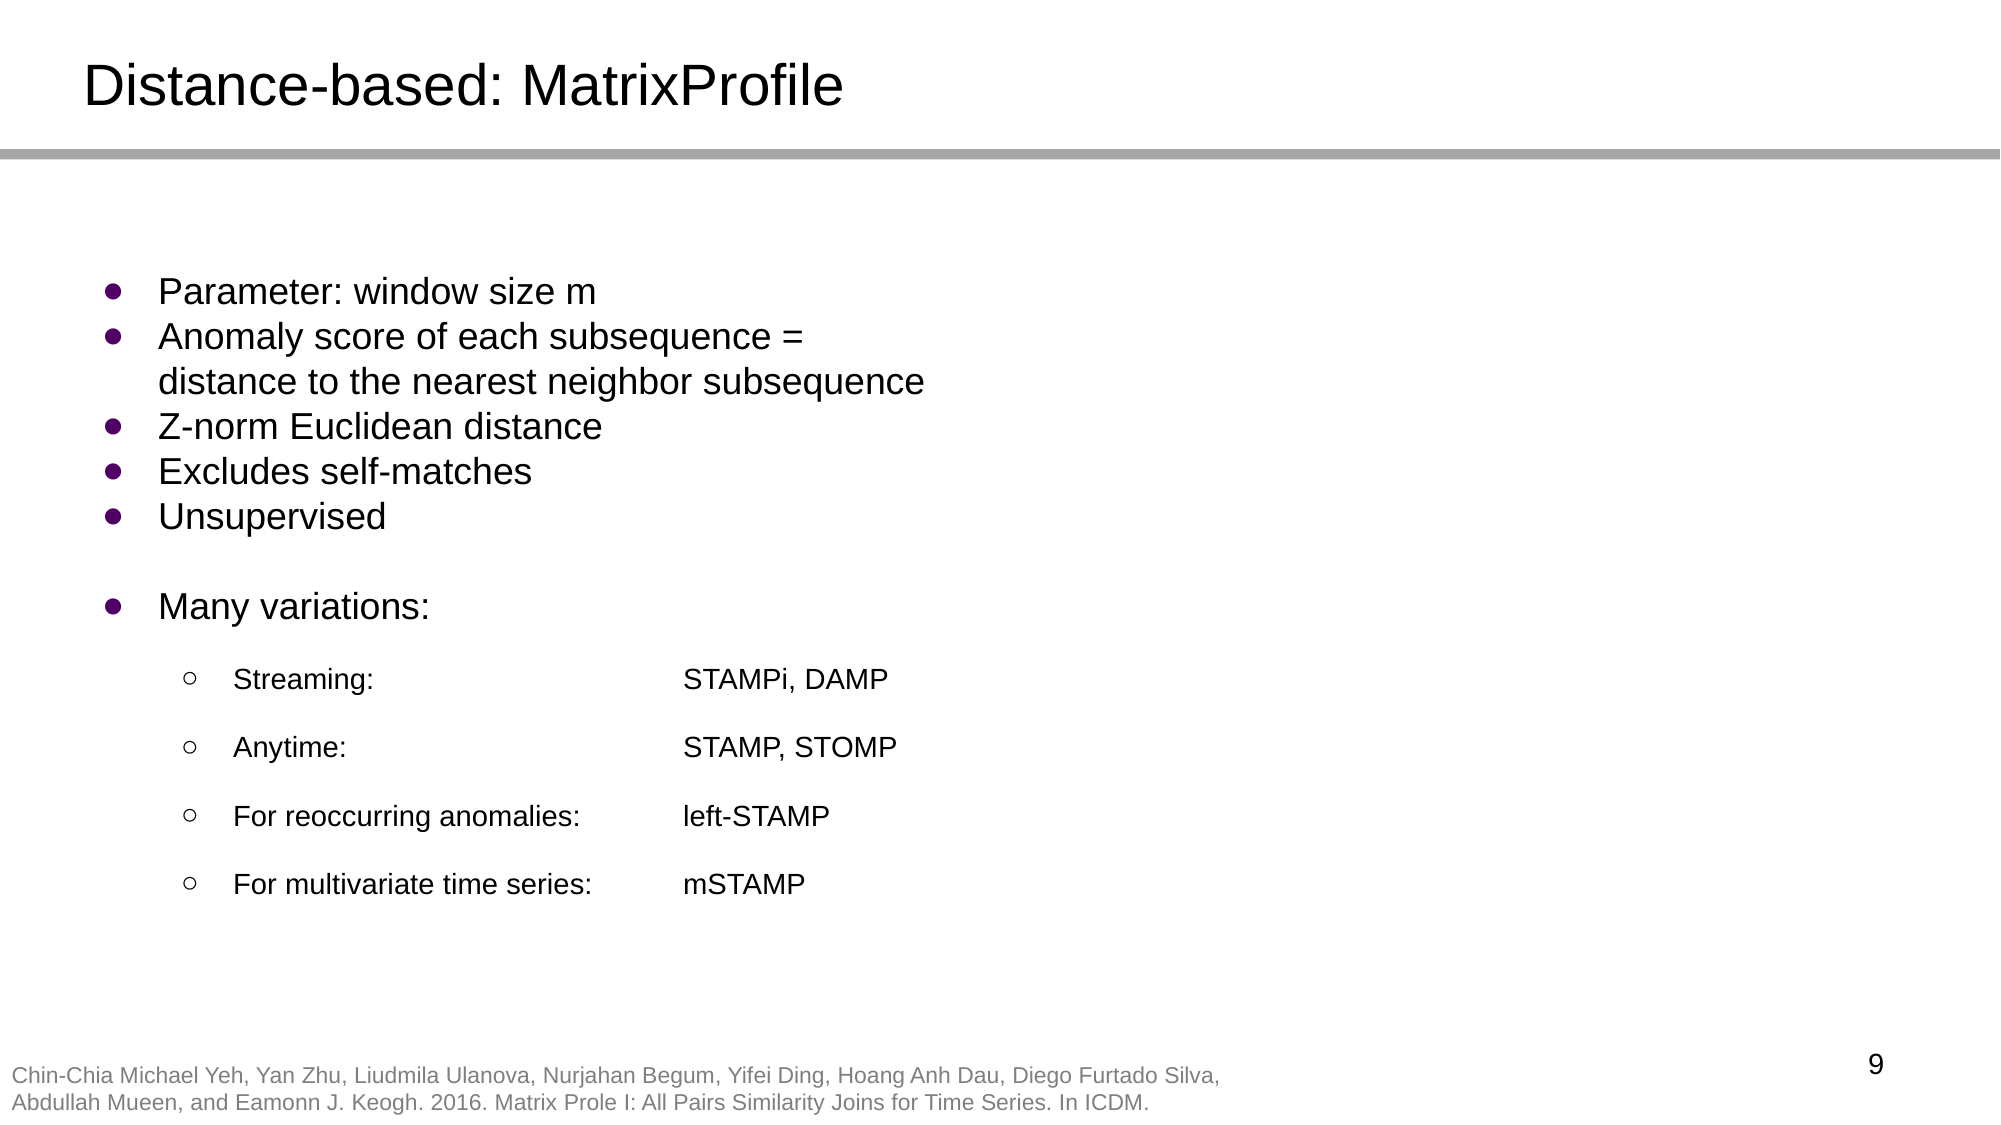

# Distance-based: MatrixProfile
Parameter: window size m
Anomaly score of each subsequence =
distance to the nearest neighbor subsequence
Z-norm Euclidean distance
Excludes self-matches
Unsupervised

Many variations:
Streaming:			STAMPi, DAMP
Anytime:			STAMP, STOMP
For reoccurring anomalies:	left-STAMP
For multivariate time series:	mSTAMP
9
Chin-Chia Michael Yeh, Yan Zhu, Liudmila Ulanova, Nurjahan Begum, Yifei Ding, Hoang Anh Dau, Diego Furtado Silva, Abdullah Mueen, and Eamonn J. Keogh. 2016. Matrix Prole I: All Pairs Similarity Joins for Time Series. In ICDM.